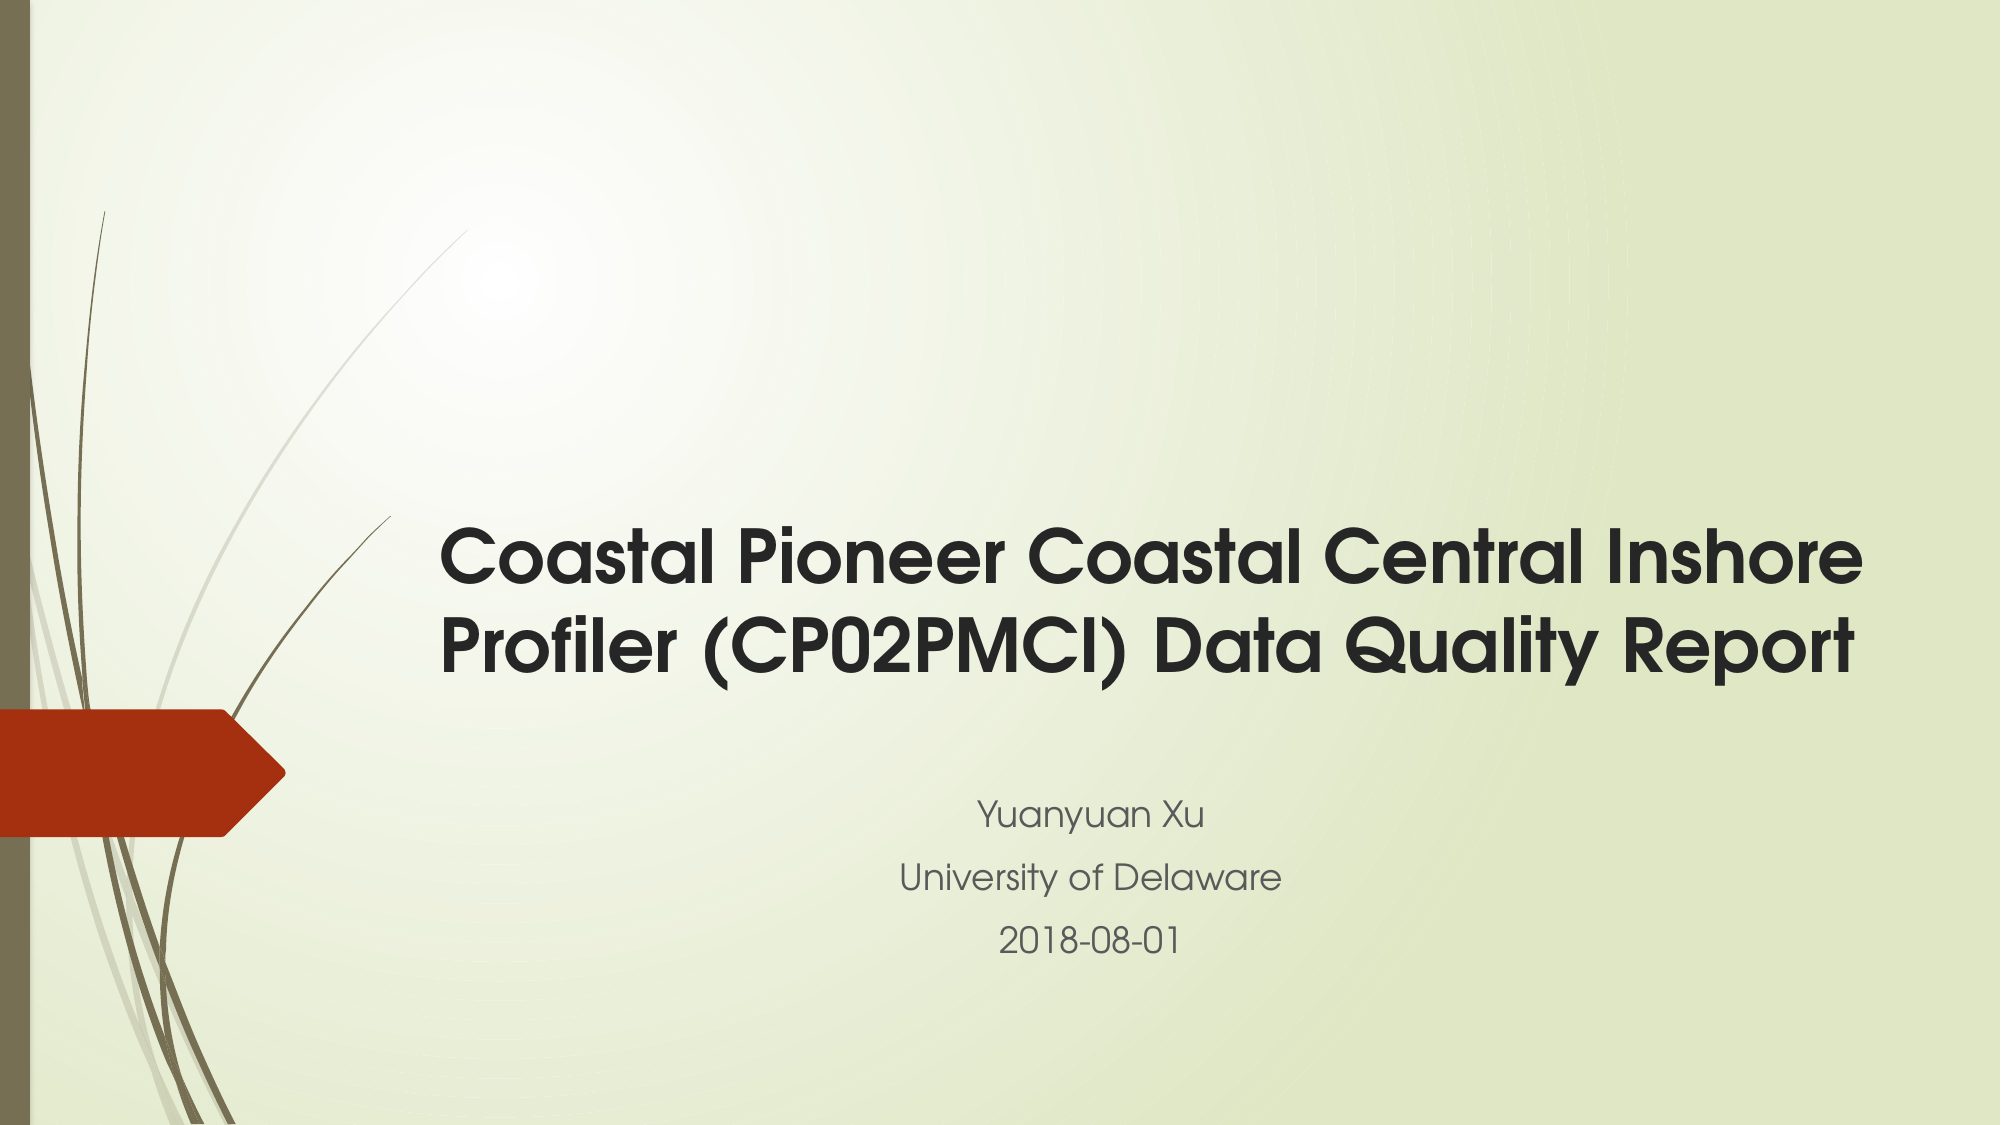

# Coastal Pioneer Coastal Central Inshore Profiler (CP02PMCI) Data Quality Report
Yuanyuan Xu
University of Delaware
2018-08-01